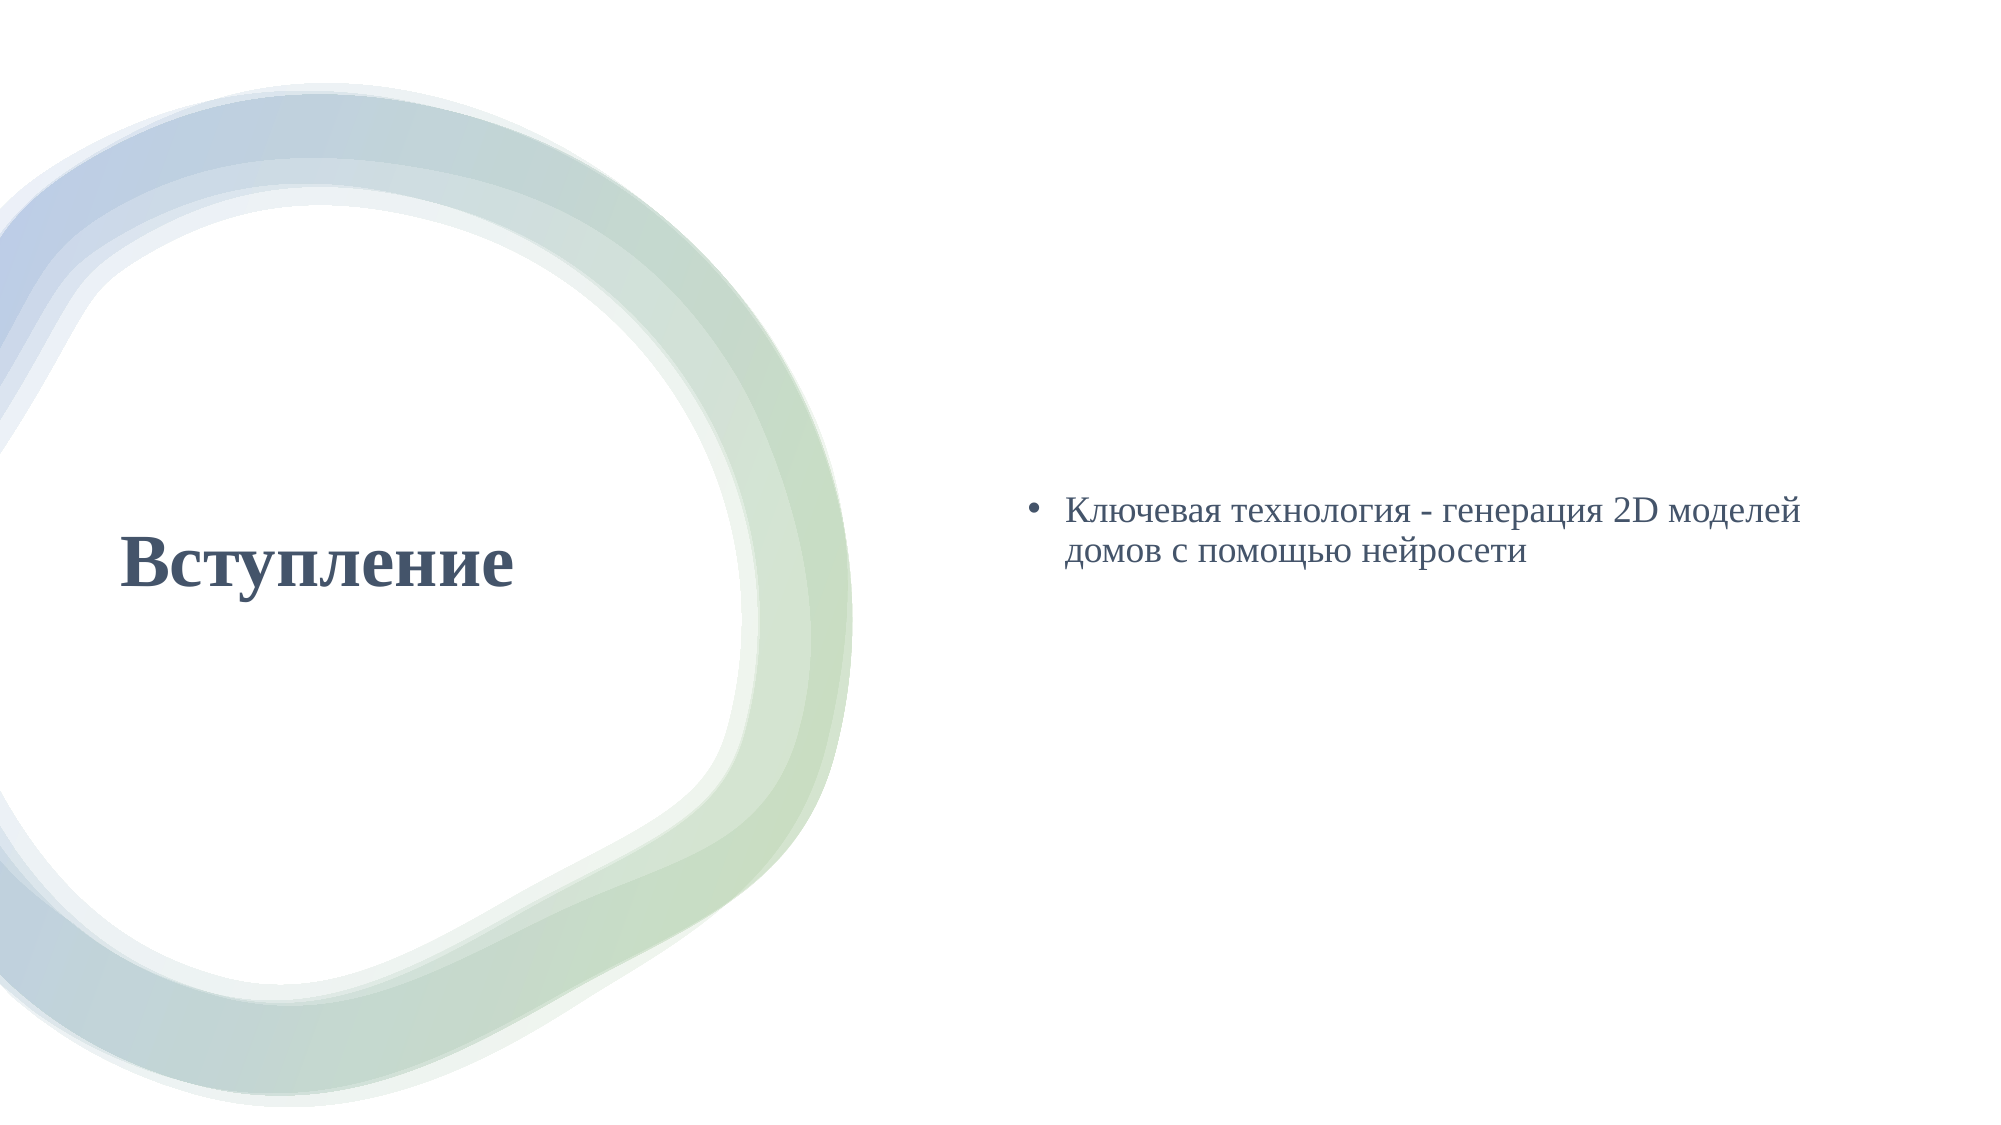

Ключевая технология - генерация 2D моделей домов с помощью нейросети

# Вступление